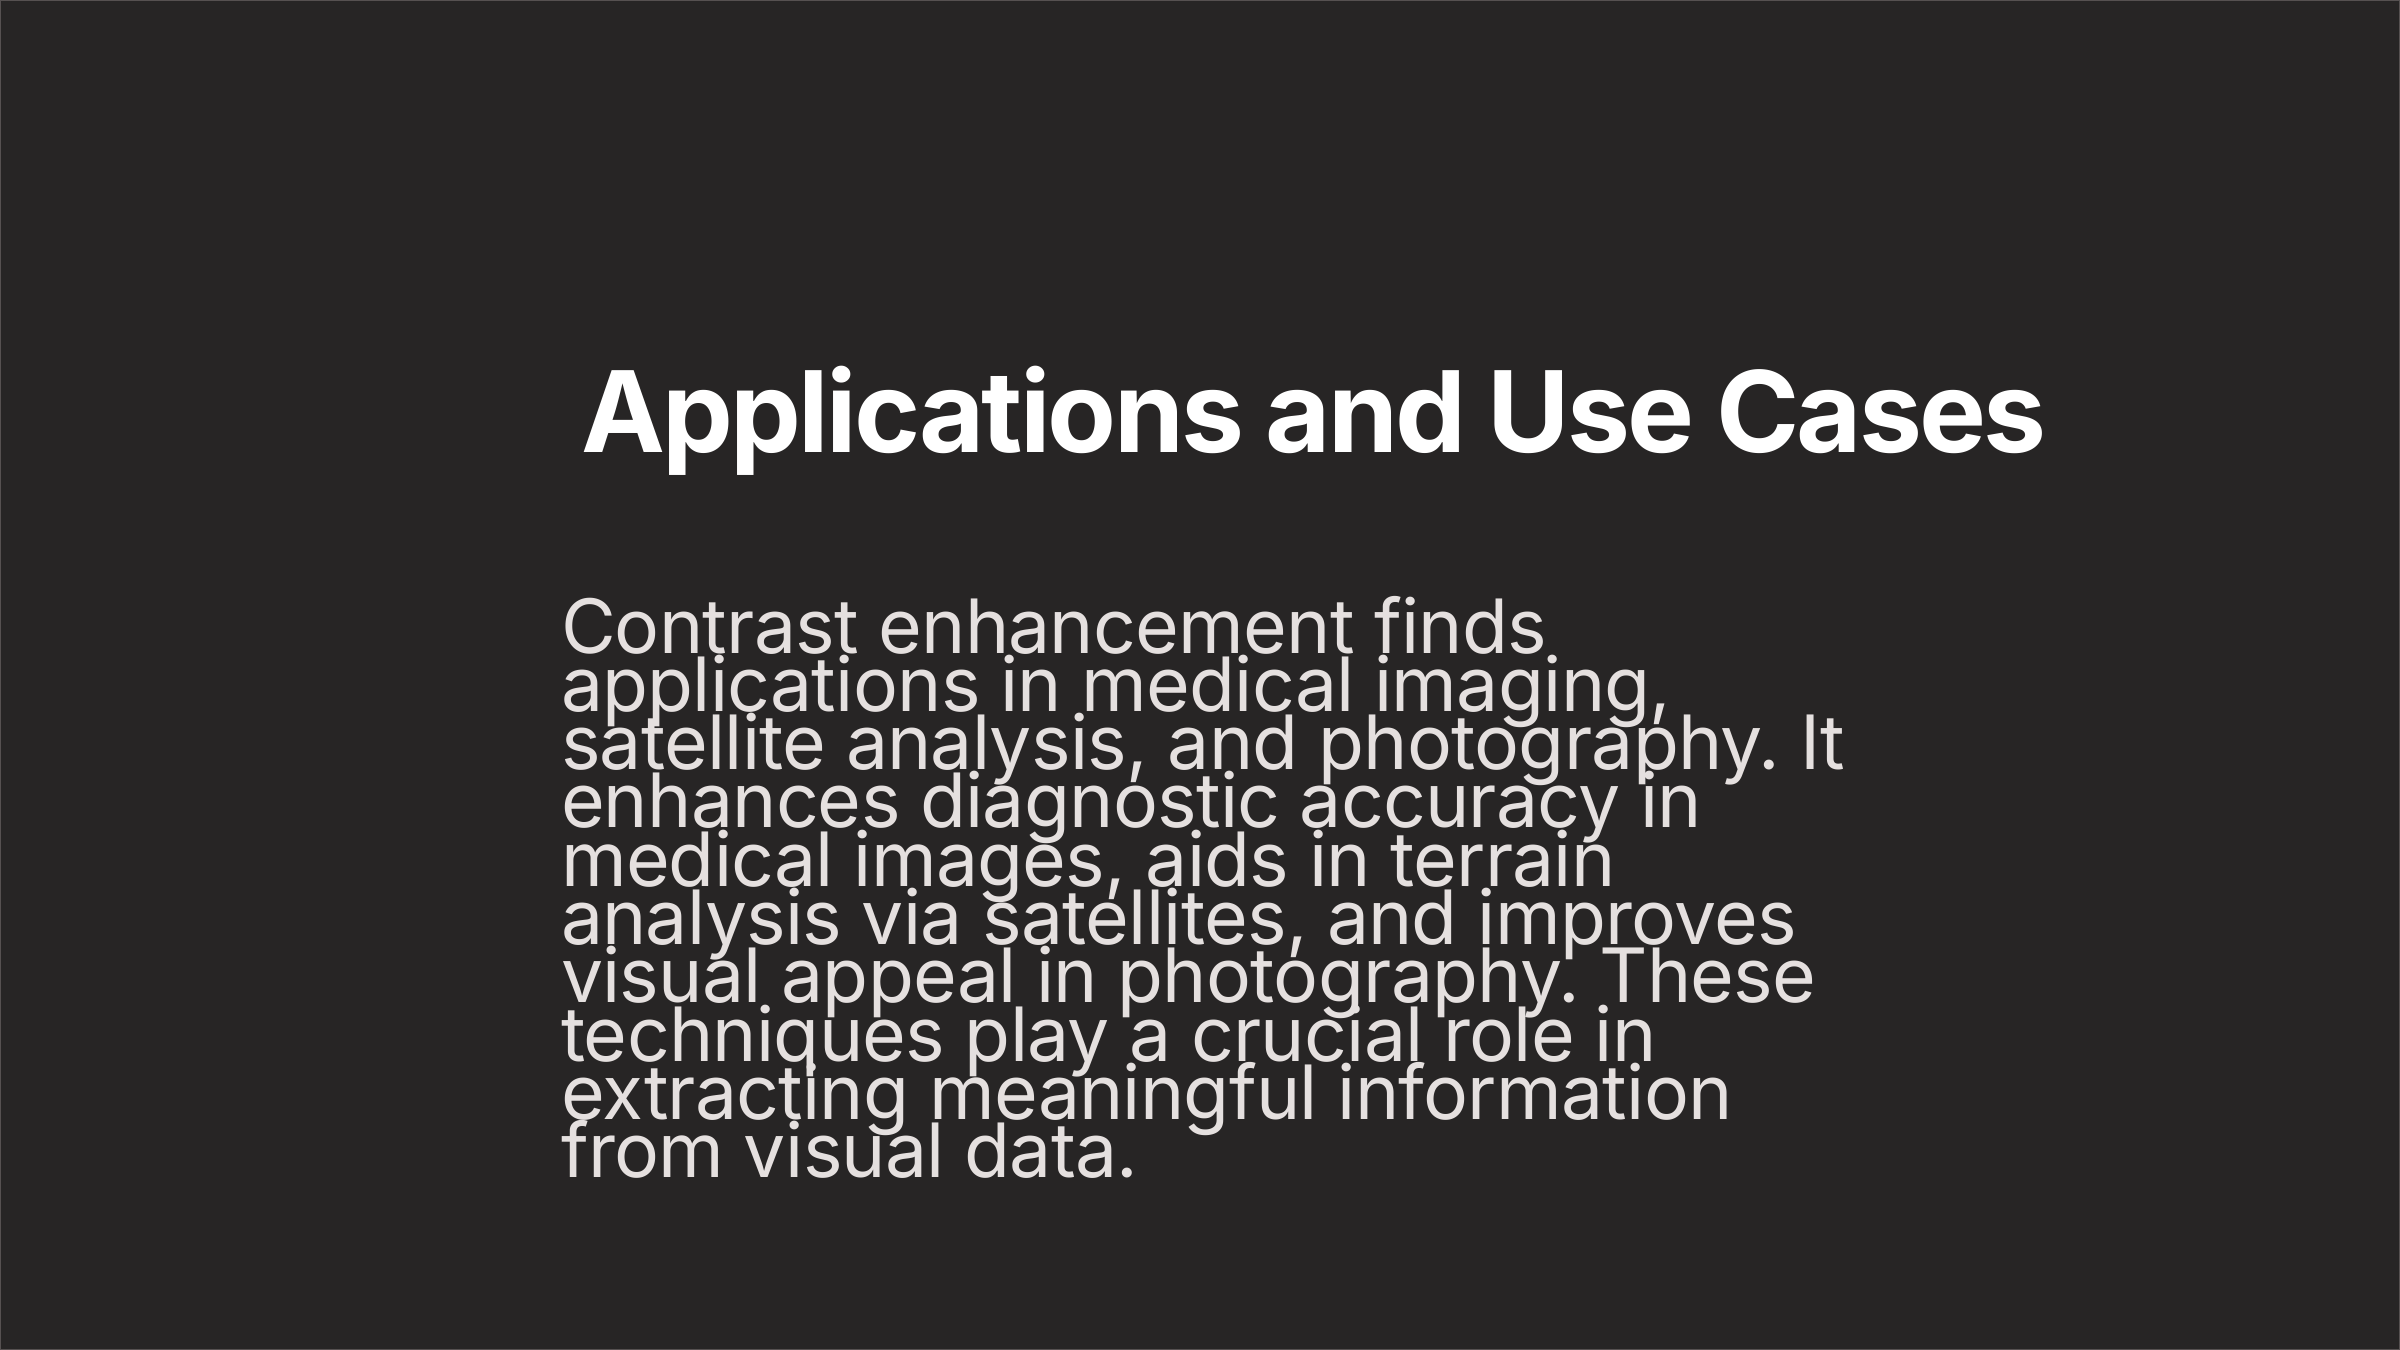

Applications and Use Cases
Contrast enhancement finds applications in medical imaging, satellite analysis, and photography. It enhances diagnostic accuracy in medical images, aids in terrain analysis via satellites, and improves visual appeal in photography. These techniques play a crucial role in extracting meaningful information from visual data.